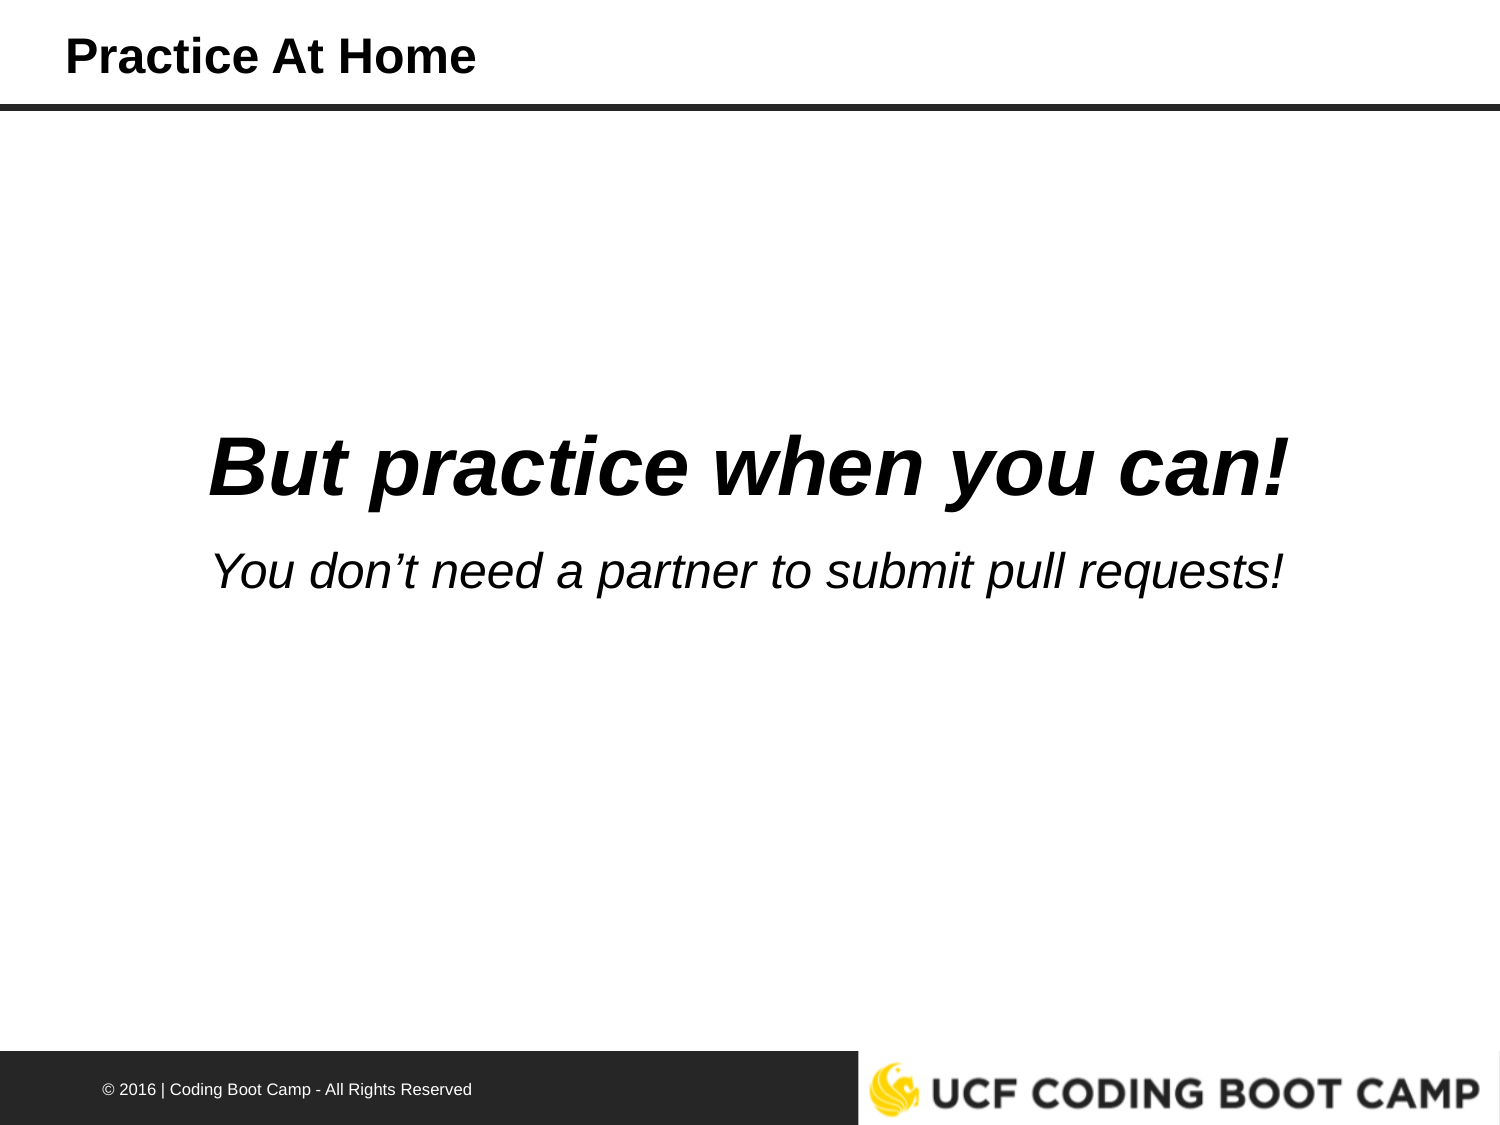

# Practice At Home
But practice when you can!
You don’t need a partner to submit pull requests!